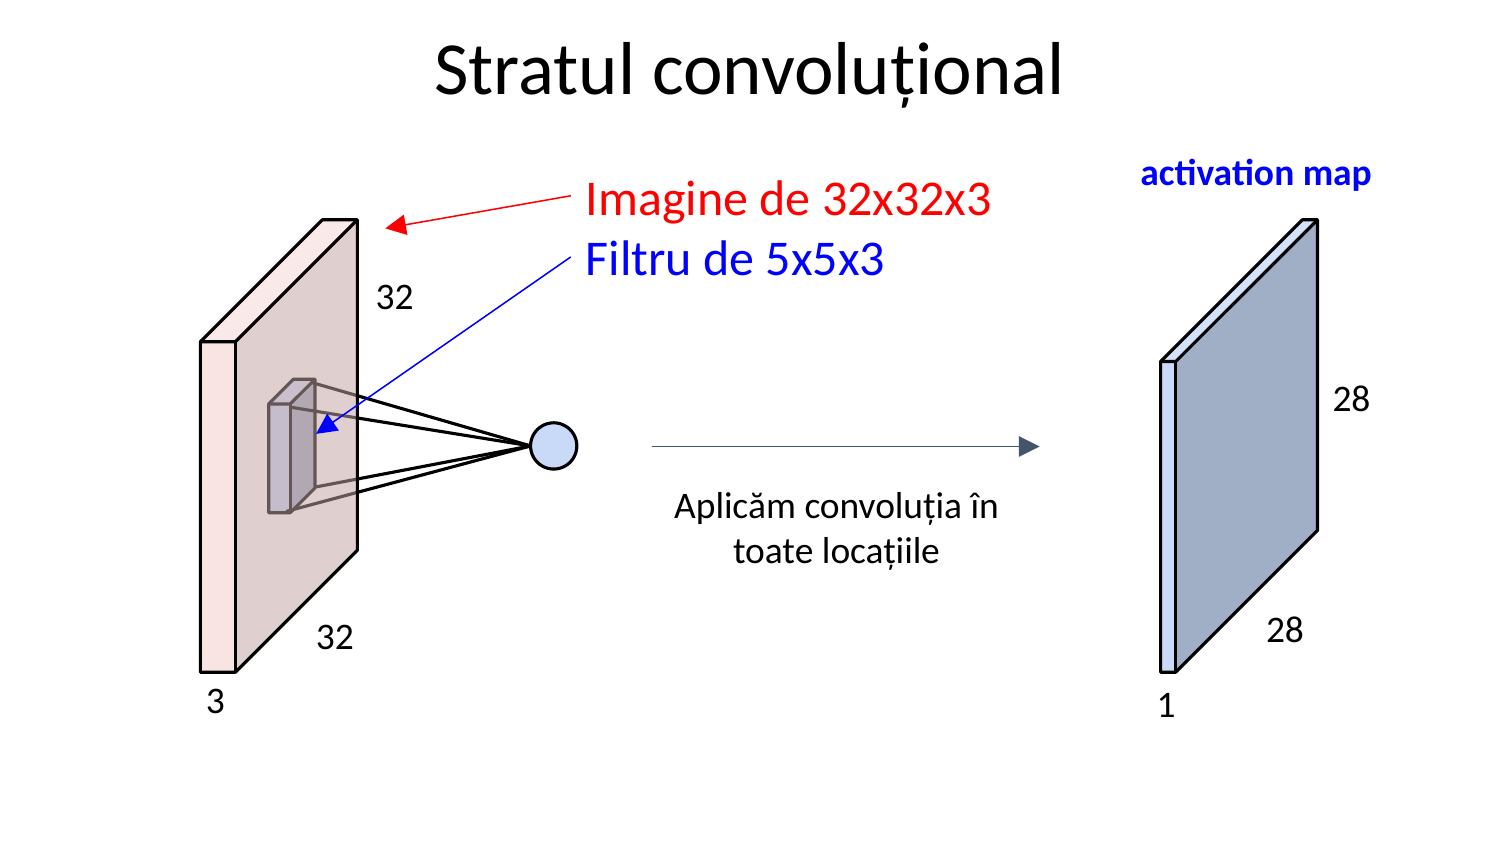

Stratul convoluțional
activation map
Imagine de 32x32x3
Filtru de 5x5x3

32
28

Aplicăm convoluția în toate locațiile
28
32
3
1